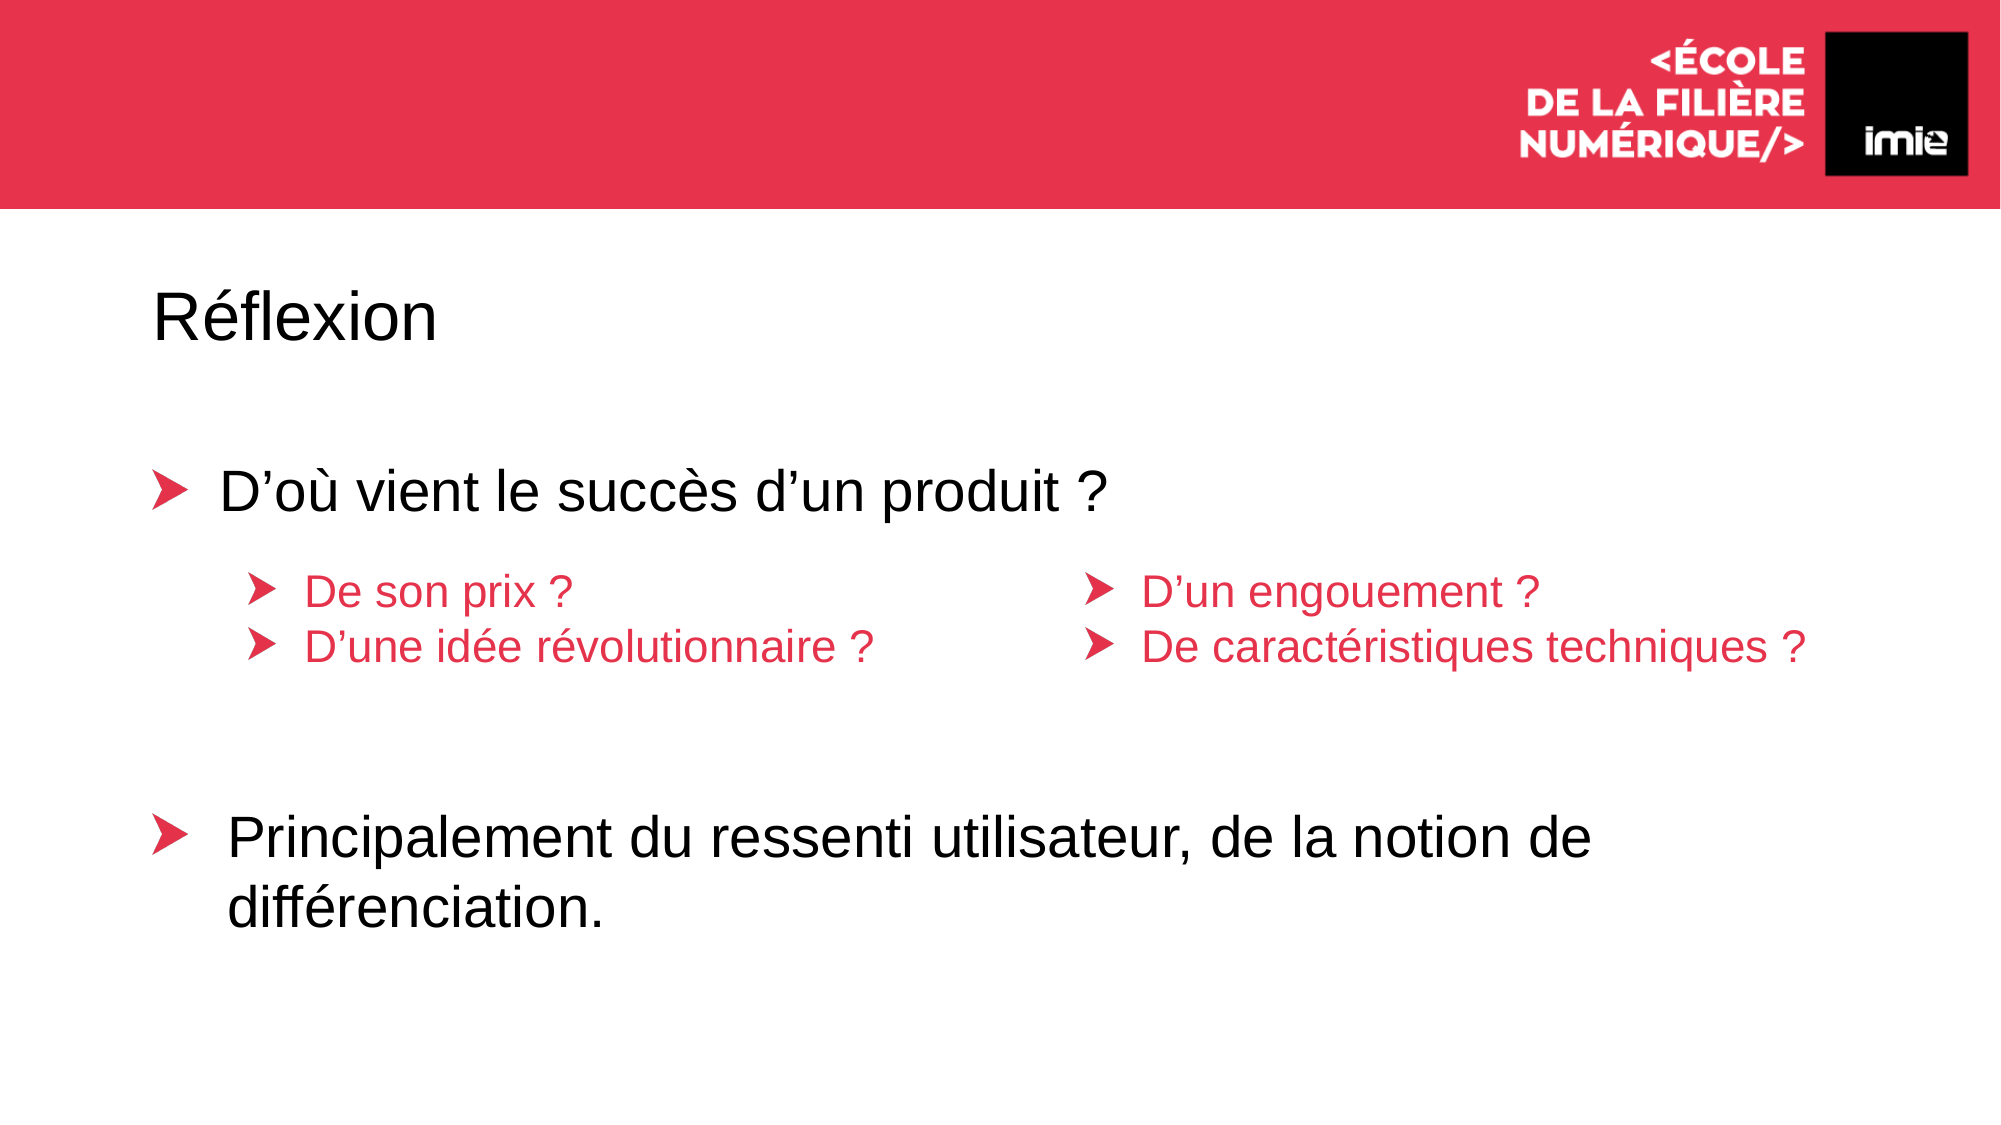

# Réflexion
  D’où vient le succès d’un produit ?

De son prix ?
D’une idée révolutionnaire ?

D’un engouement ?
De caractéristiques techniques ?

Principalement du ressenti utilisateur, de la notion de différenciation.